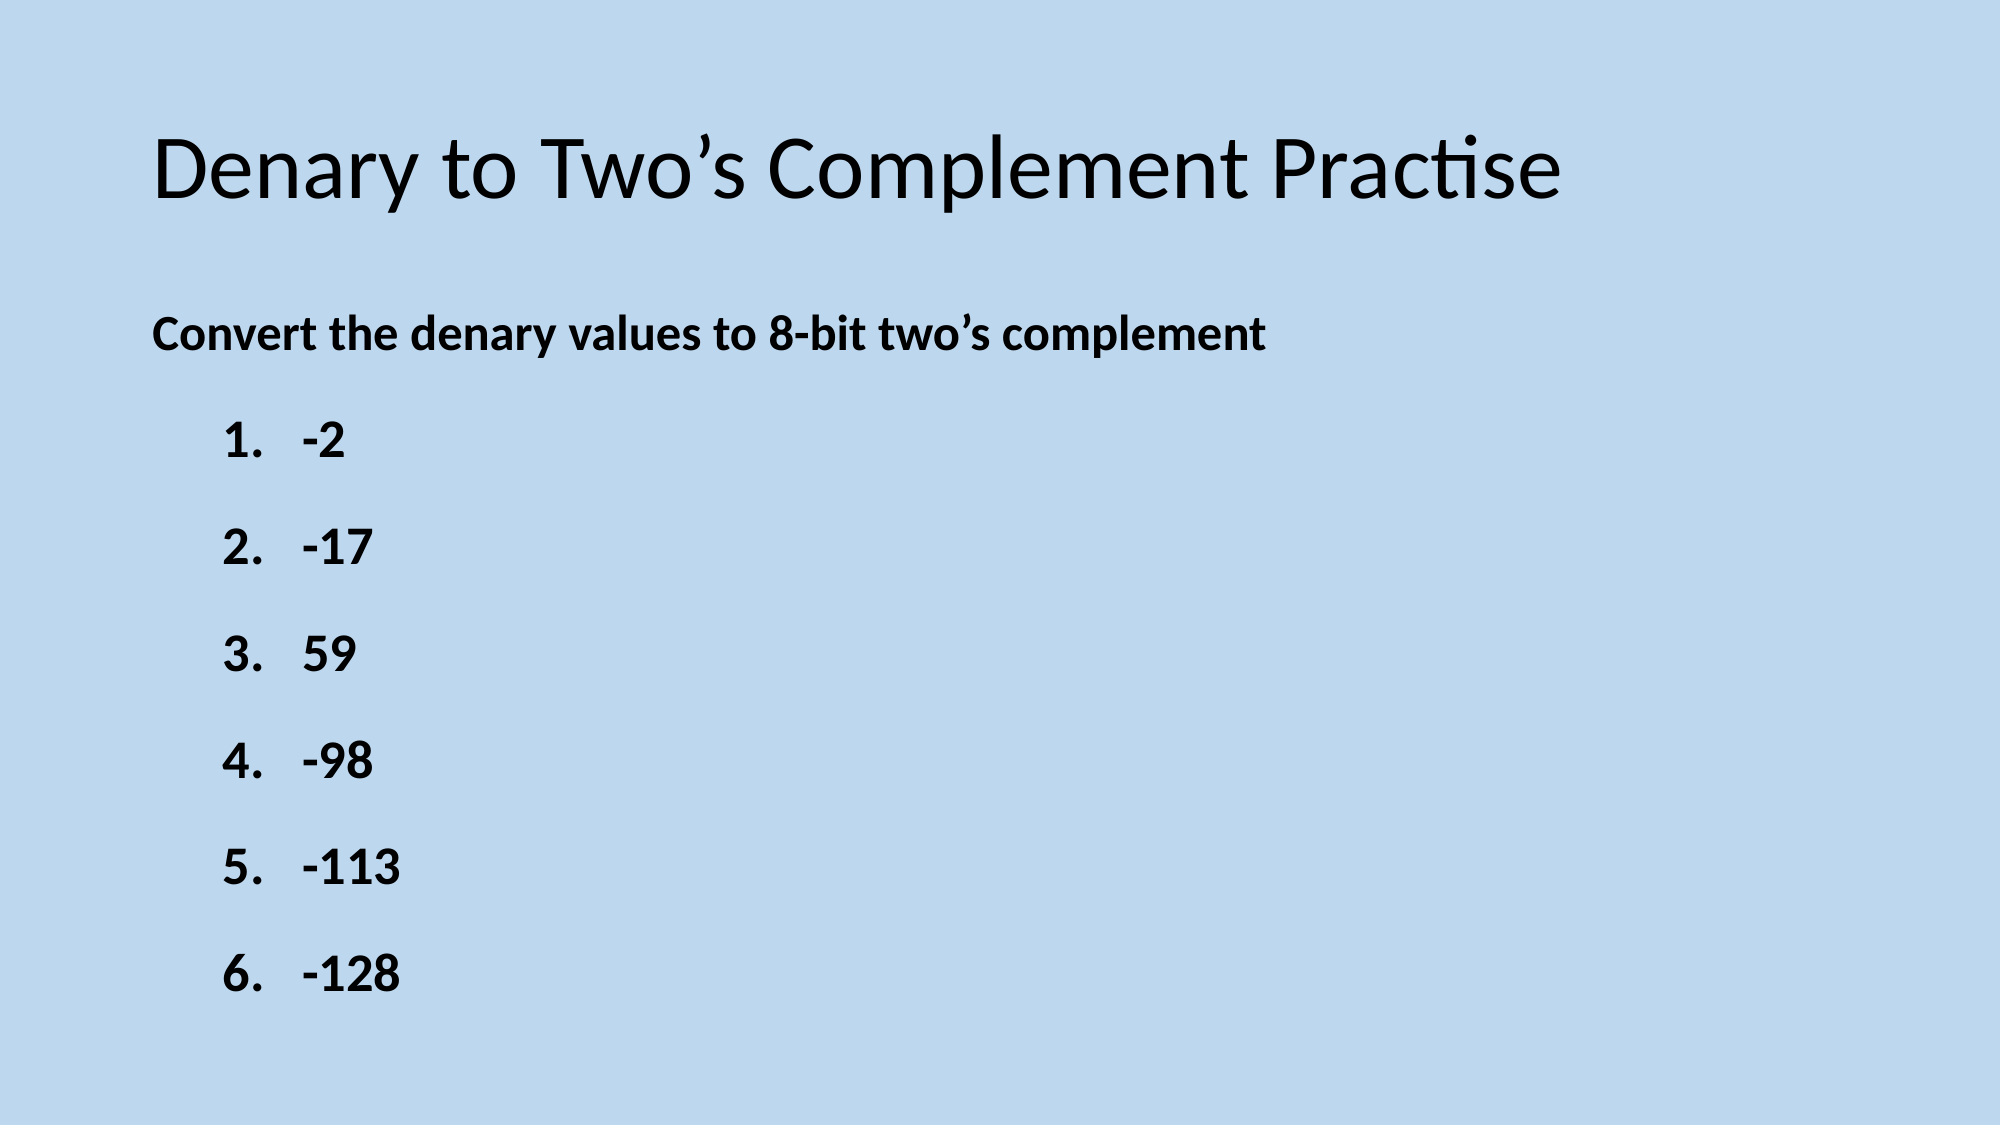

# Denary to Two’s Complement Practise
Convert the denary values to 8-bit two’s complement
-2
-17
59
-98
-113
-128